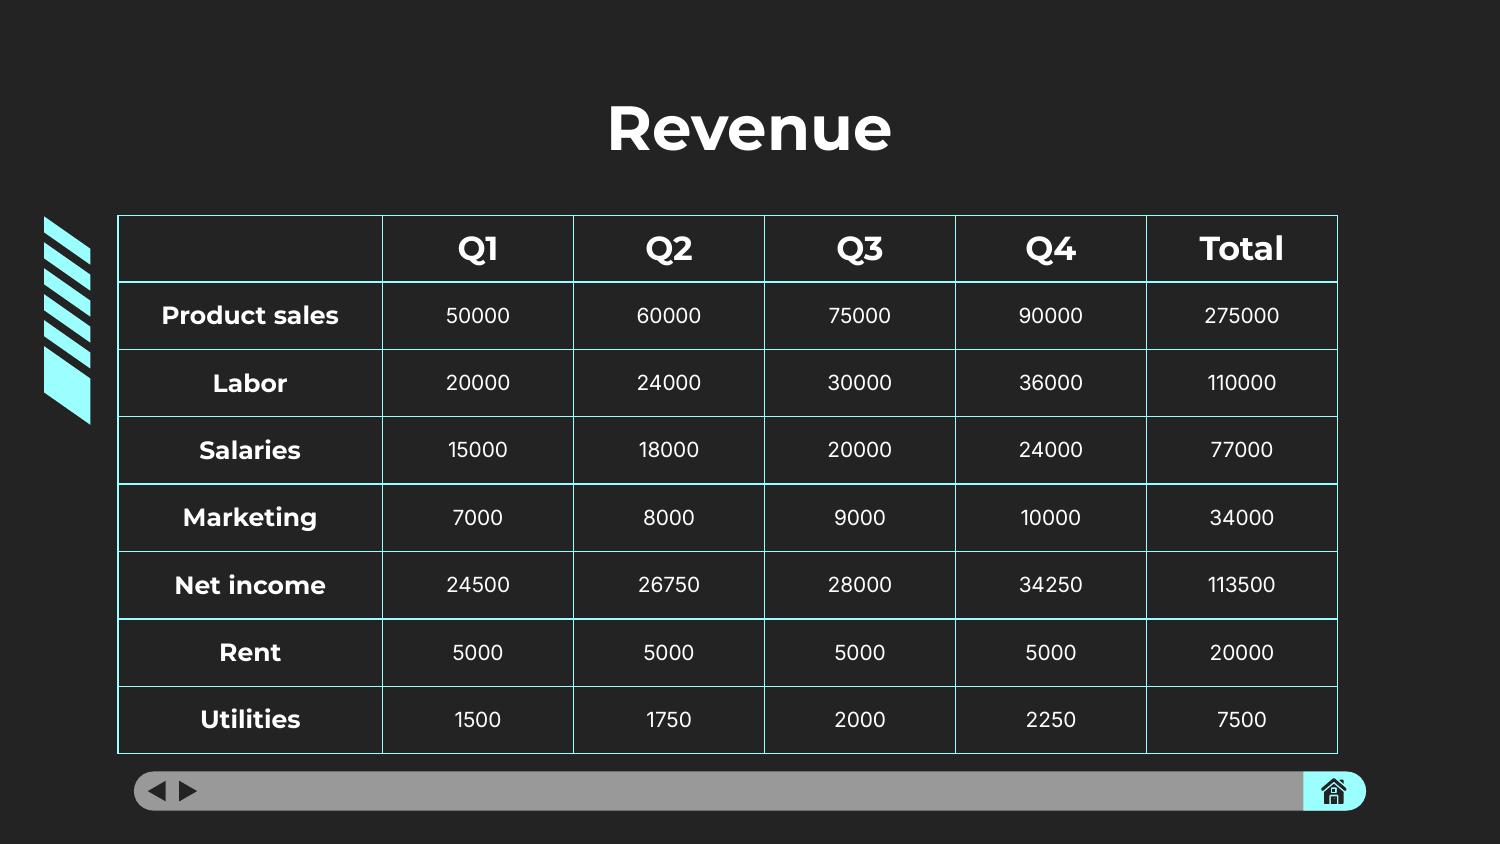

# Revenue
|  | Q1 | Q2 | Q3 | Q4 | Total |
| --- | --- | --- | --- | --- | --- |
| Product sales | 50000 | 60000 | 75000 | 90000 | 275000 |
| Labor | 20000 | 24000 | 30000 | 36000 | 110000 |
| Salaries | 15000 | 18000 | 20000 | 24000 | 77000 |
| Marketing | 7000 | 8000 | 9000 | 10000 | 34000 |
| Net income | 24500 | 26750 | 28000 | 34250 | 113500 |
| Rent | 5000 | 5000 | 5000 | 5000 | 20000 |
| Utilities | 1500 | 1750 | 2000 | 2250 | 7500 |